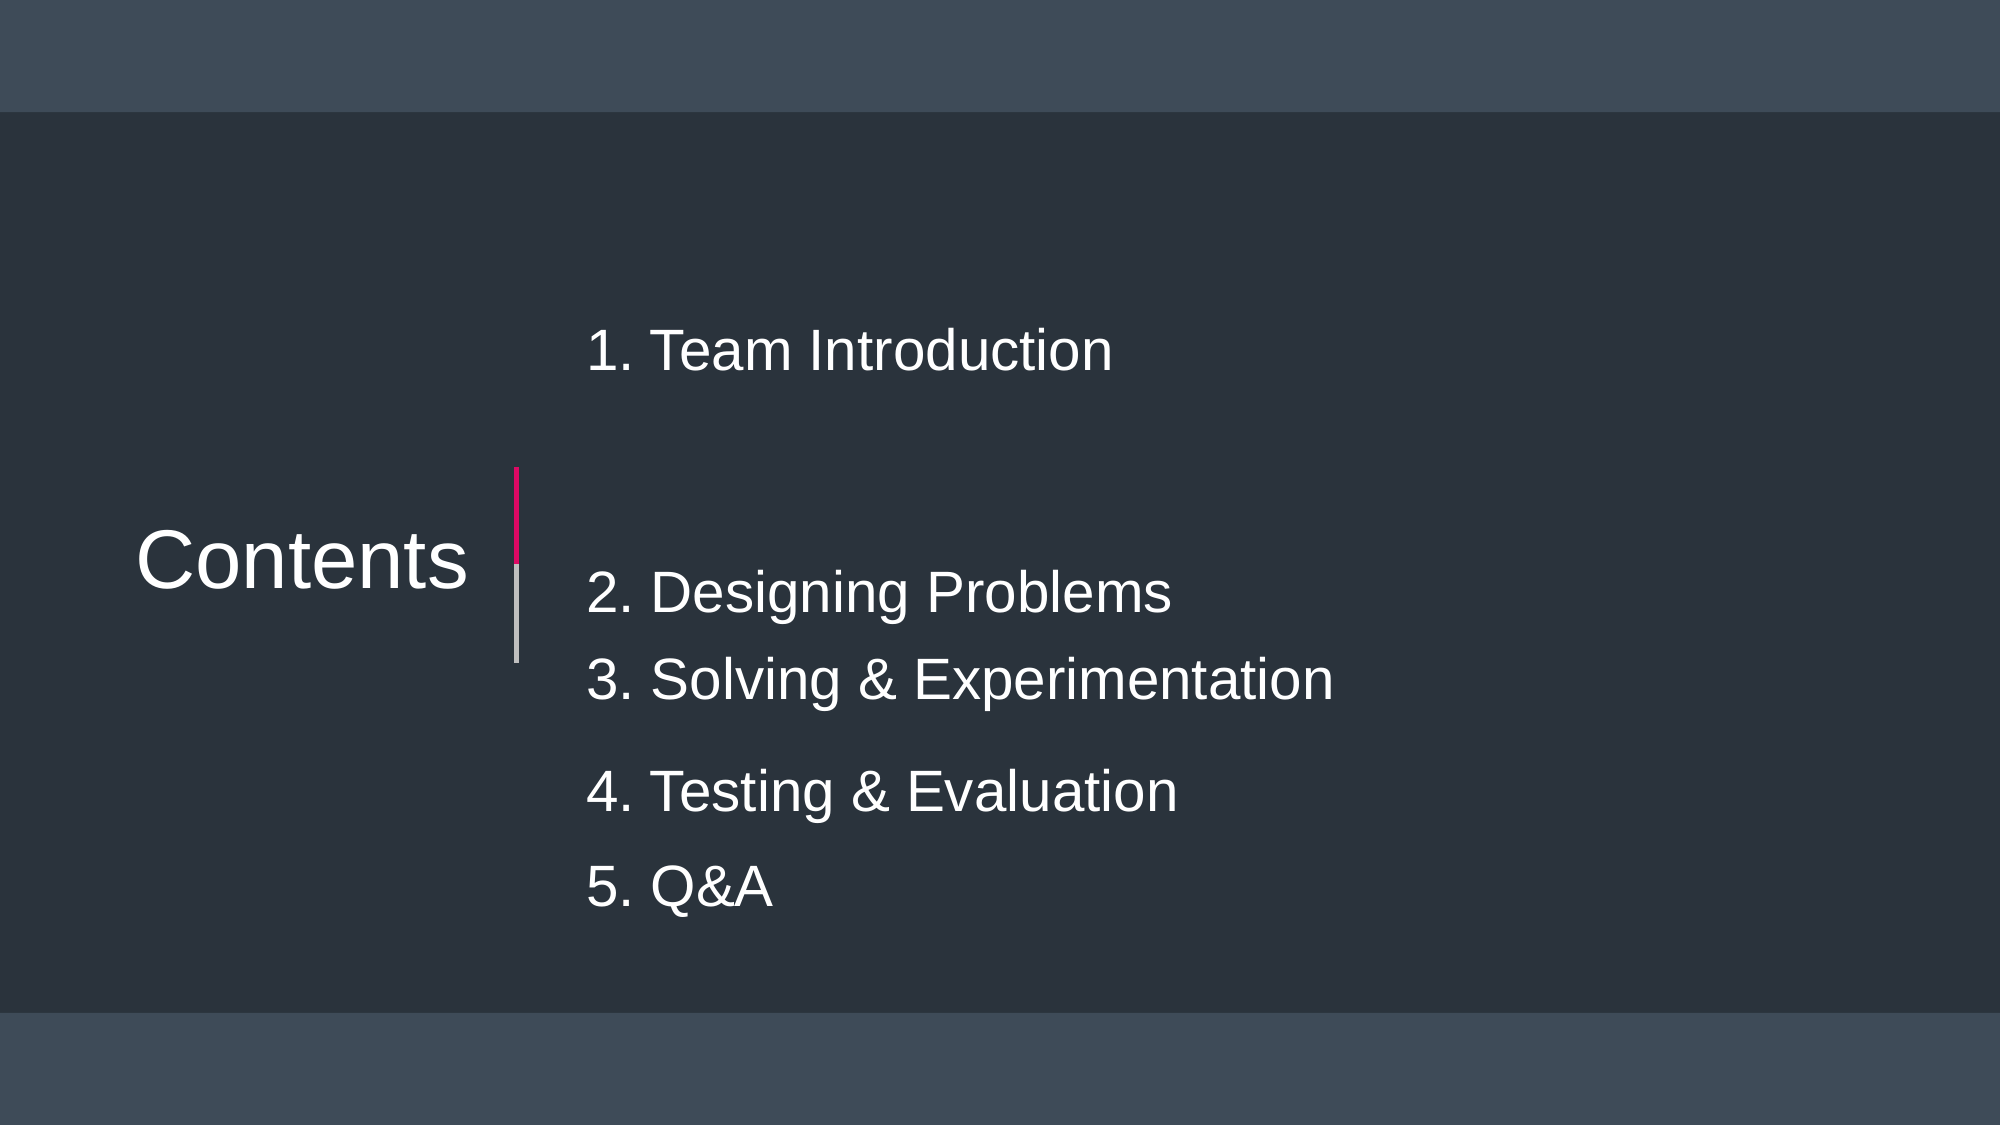

1. Team Introduction
2. Designing Problems
3. Solving & Experimentation
4. Testing & Evaluation
5. Q&A
Contents